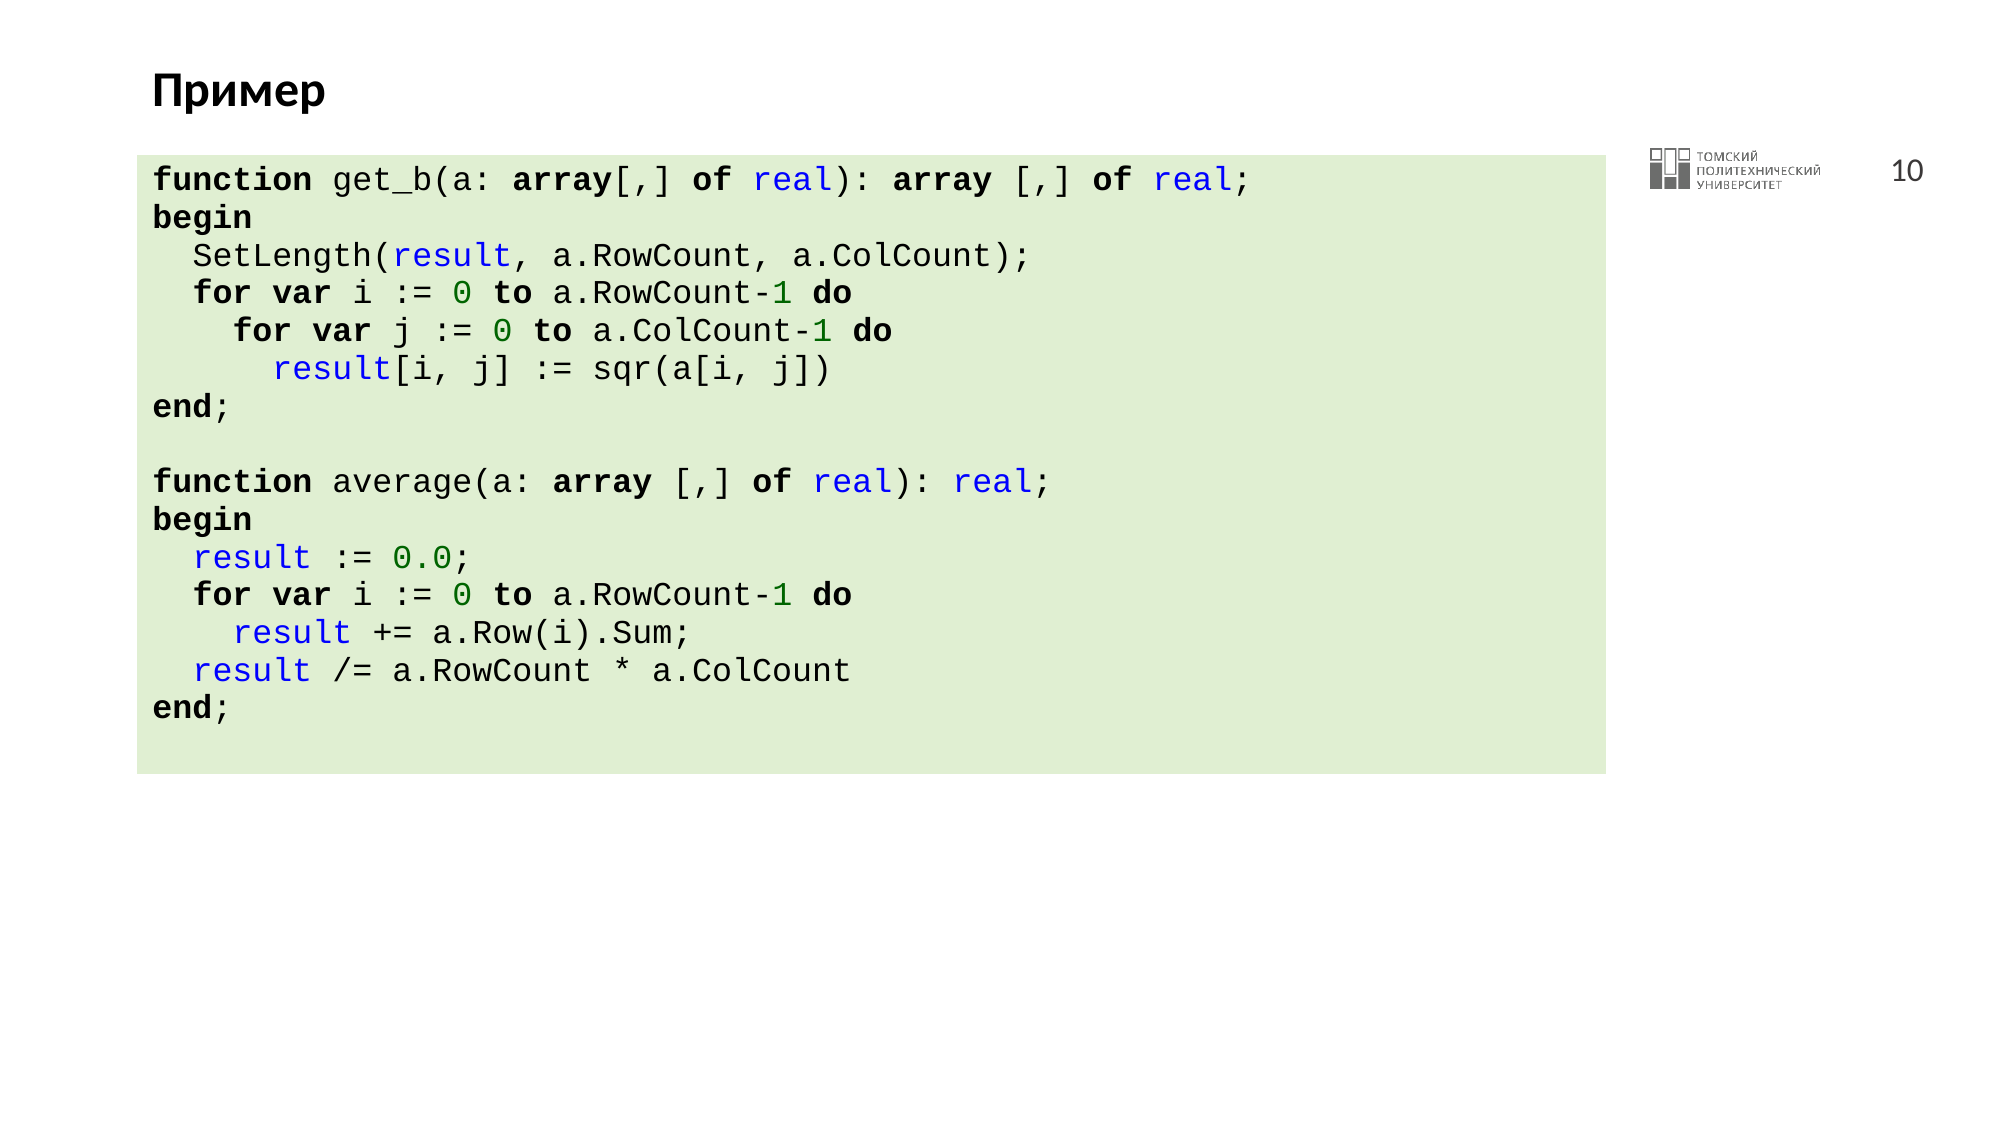

# Пример
| function get\_b(a: array[,] of real): array [,] of real; begin SetLength(result, a.RowCount, a.ColCount); for var i := 0 to a.RowCount-1 do for var j := 0 to a.ColCount-1 do result[i, j] := sqr(a[i, j]) end; function average(a: array [,] of real): real; begin result := 0.0; for var i := 0 to a.RowCount-1 do result += a.Row(i).Sum; result /= a.RowCount \* a.ColCount end; |
| --- |